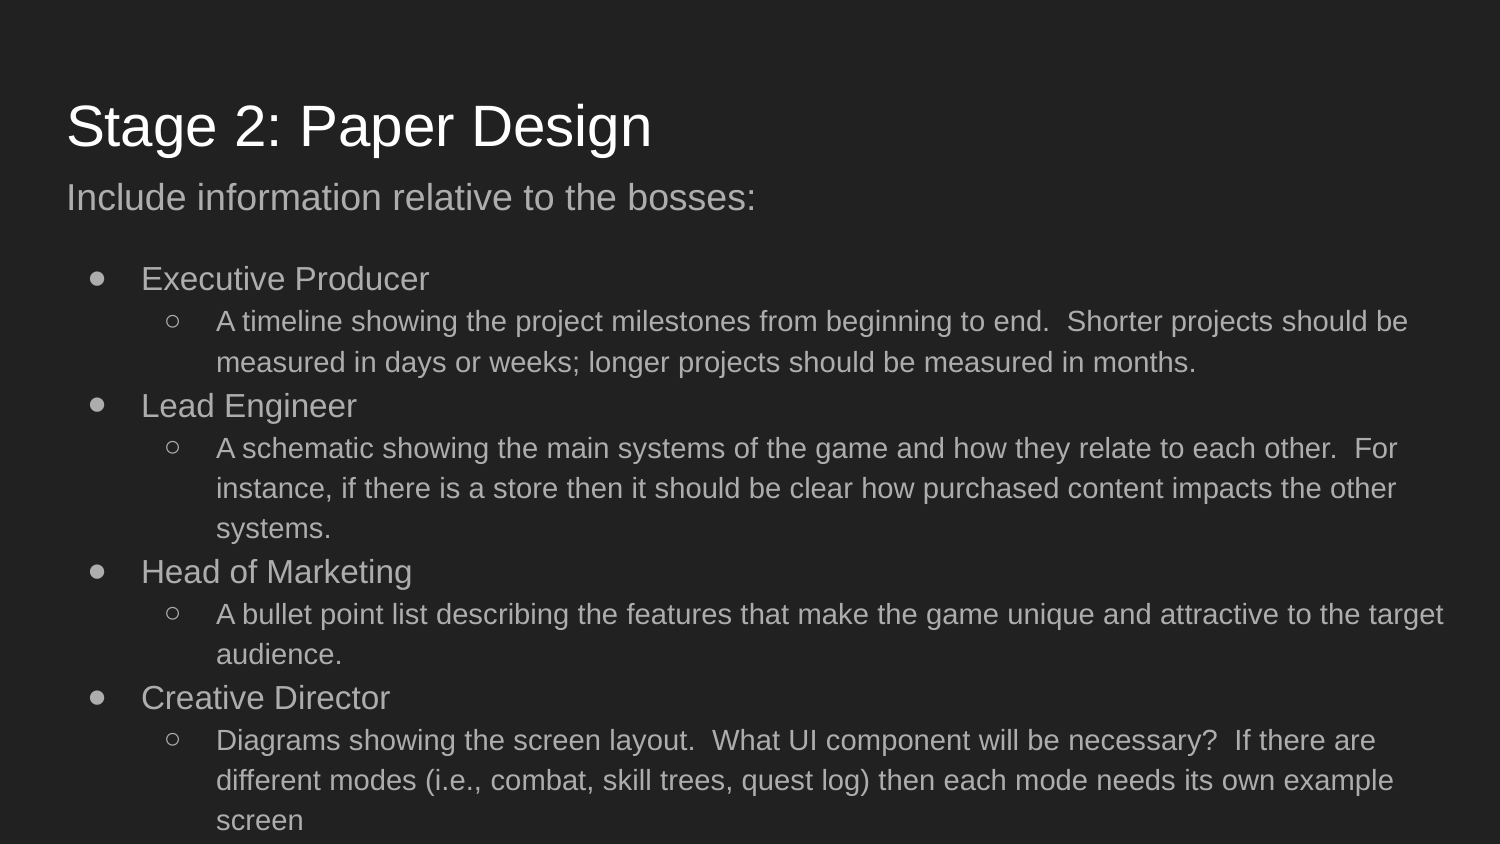

# Stage 2: Paper Design
Include information relative to the bosses:
Executive Producer
A timeline showing the project milestones from beginning to end.  Shorter projects should be measured in days or weeks; longer projects should be measured in months.
Lead Engineer
A schematic showing the main systems of the game and how they relate to each other.  For instance, if there is a store then it should be clear how purchased content impacts the other systems.
Head of Marketing
A bullet point list describing the features that make the game unique and attractive to the target audience.
Creative Director
Diagrams showing the screen layout.  What UI component will be necessary?  If there are different modes (i.e., combat, skill trees, quest log) then each mode needs its own example screen